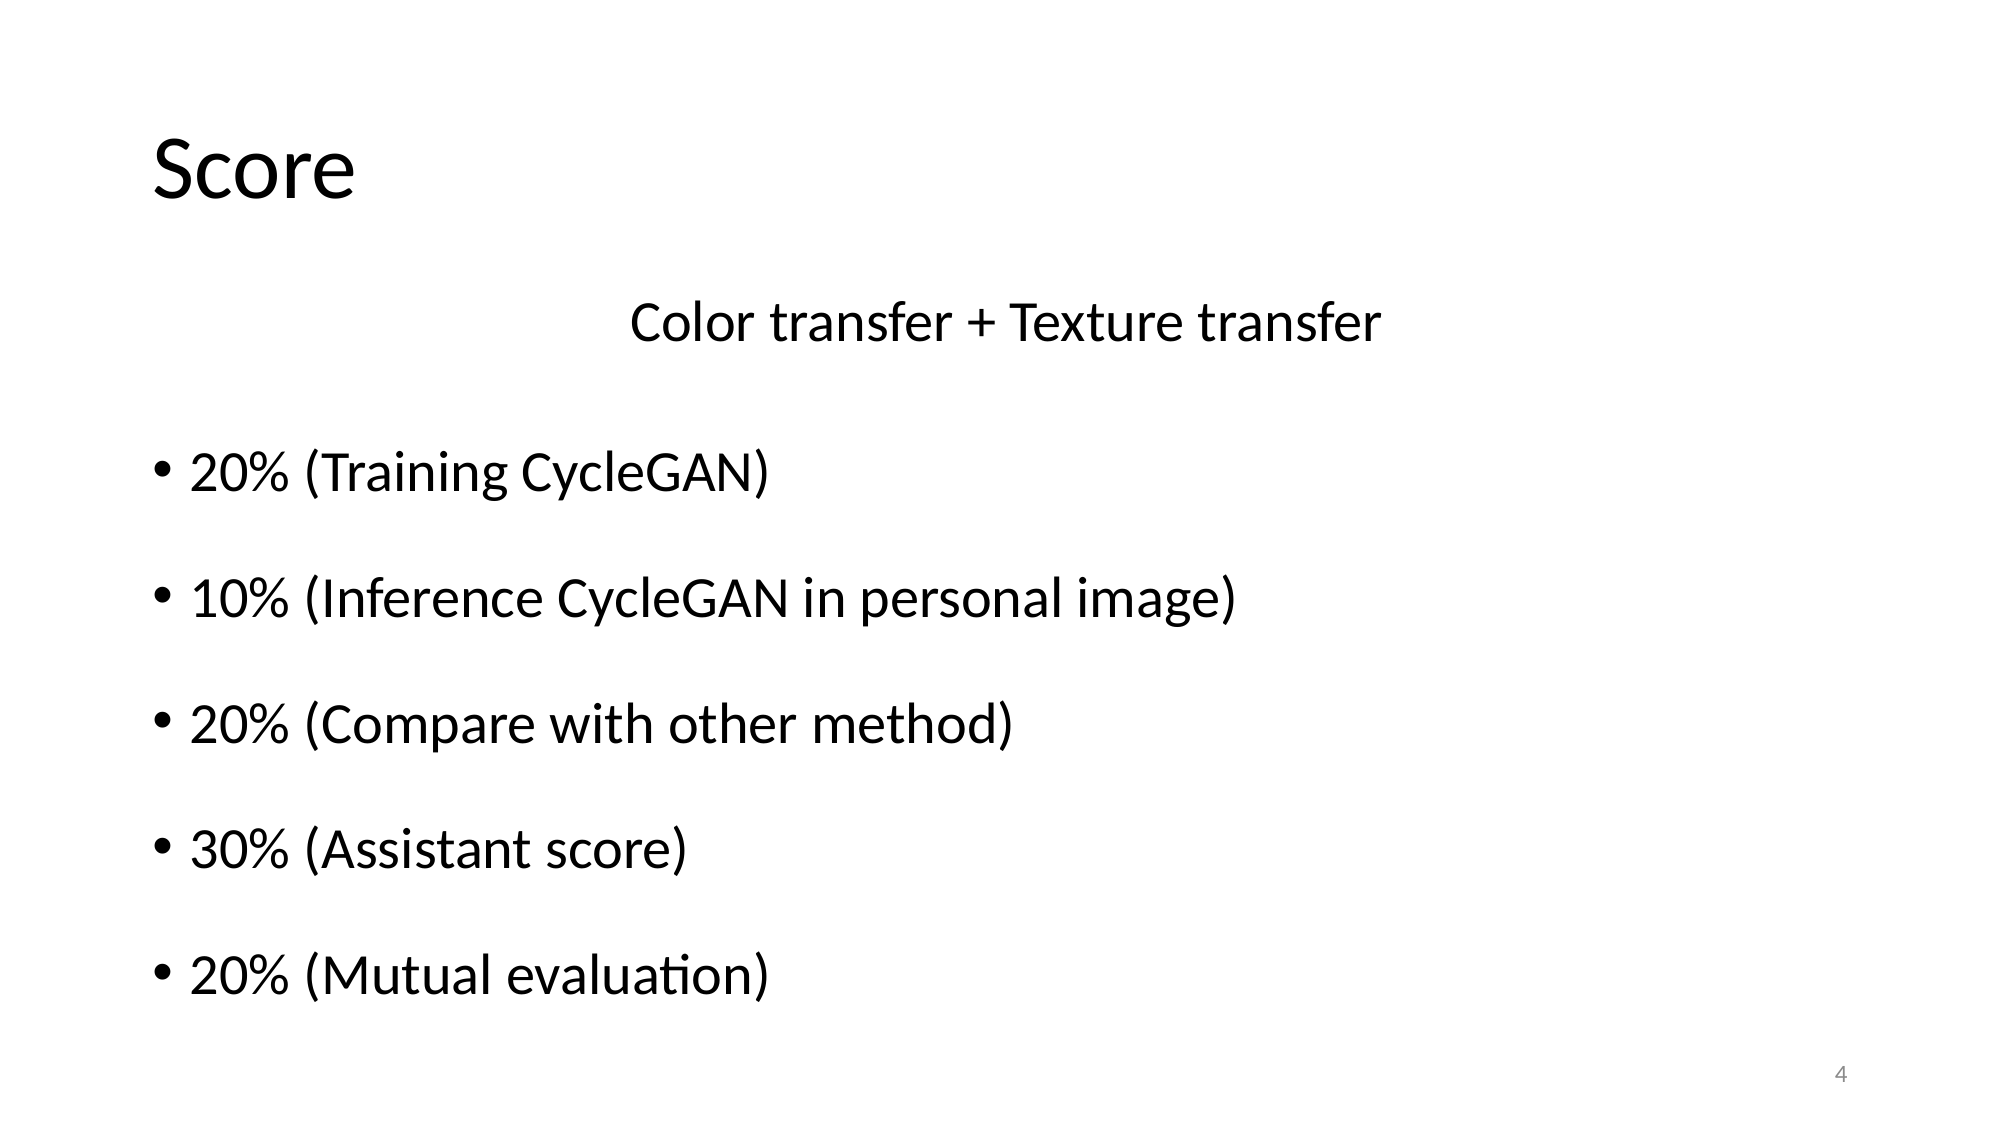

# Score
 Color transfer + Texture transfer
20% (Training CycleGAN)
10% (Inference CycleGAN in personal image)
20% (Compare with other method)
30% (Assistant score)
20% (Mutual evaluation)
4